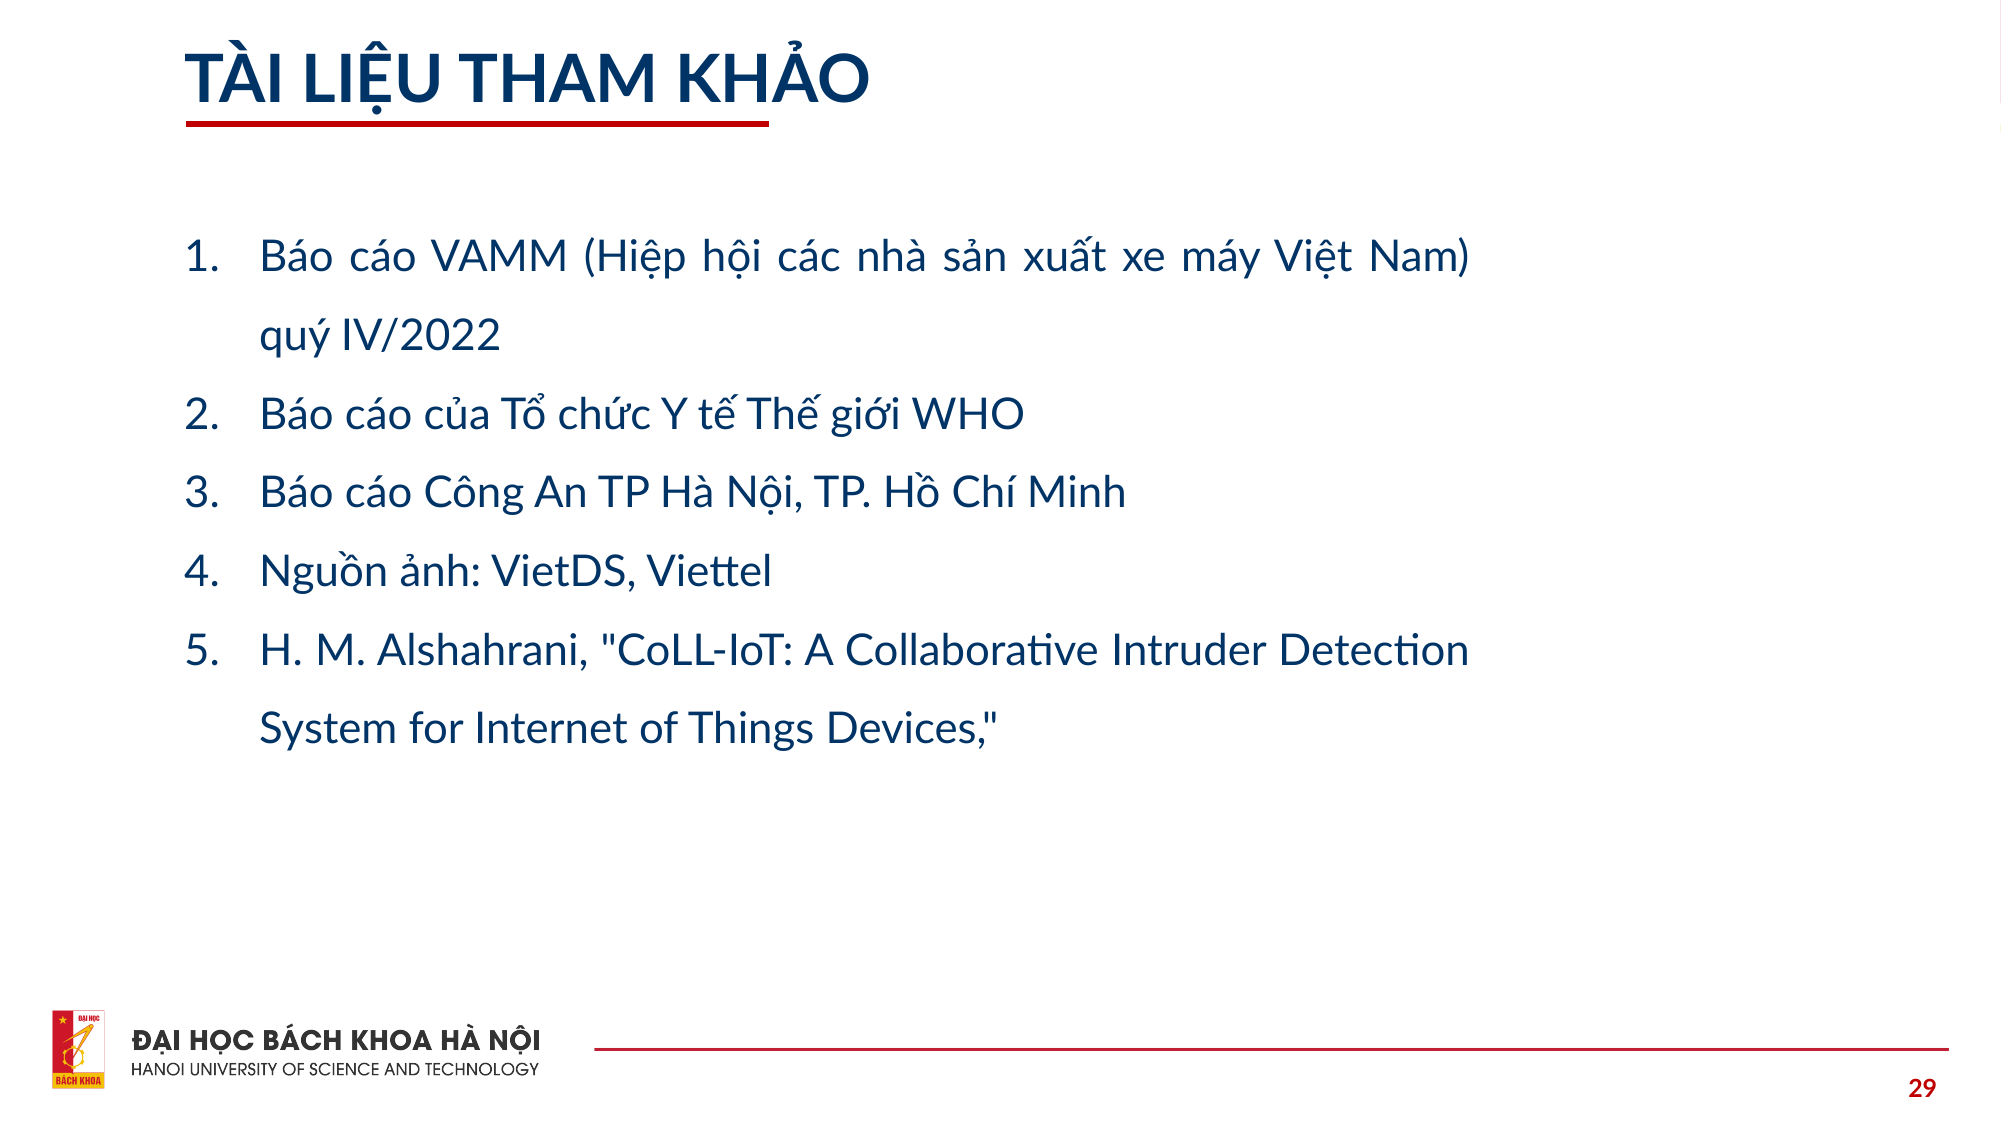

# 1. TỔNG QUAN ĐỀ TÀI
TÀI LIỆU THAM KHẢO
Báo cáo VAMM (Hiệp hội các nhà sản xuất xe máy Việt Nam) quý IV/2022
Báo cáo của Tổ chức Y tế Thế giới WHO
Báo cáo Công An TP Hà Nội, TP. Hồ Chí Minh
Nguồn ảnh: VietDS, Viettel
H. M. Alshahrani, "CoLL-IoT: A Collaborative Intruder Detection System for Internet of Things Devices,"
29